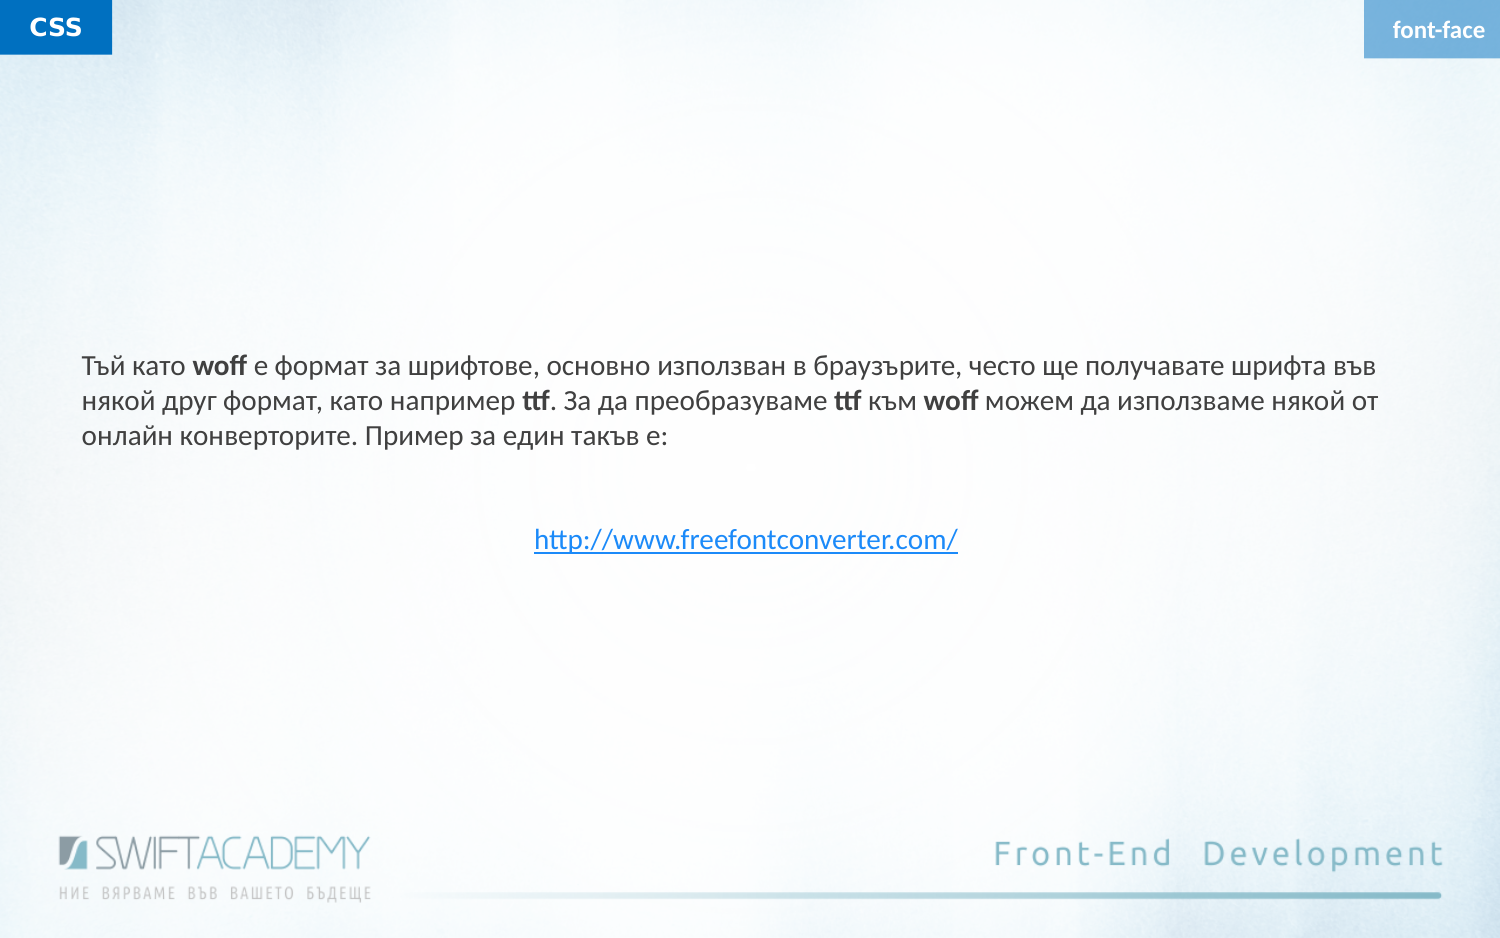

CSS
font-face
Тъй като woff е формат за шрифтове, основно използван в браузърите, често ще получавате шрифта във някой друг формат, като например ttf. За да преобразуваме ttf към woff можем да използваме някой от онлайн конверторите. Пример за един такъв е:

http://www.freefontconverter.com/